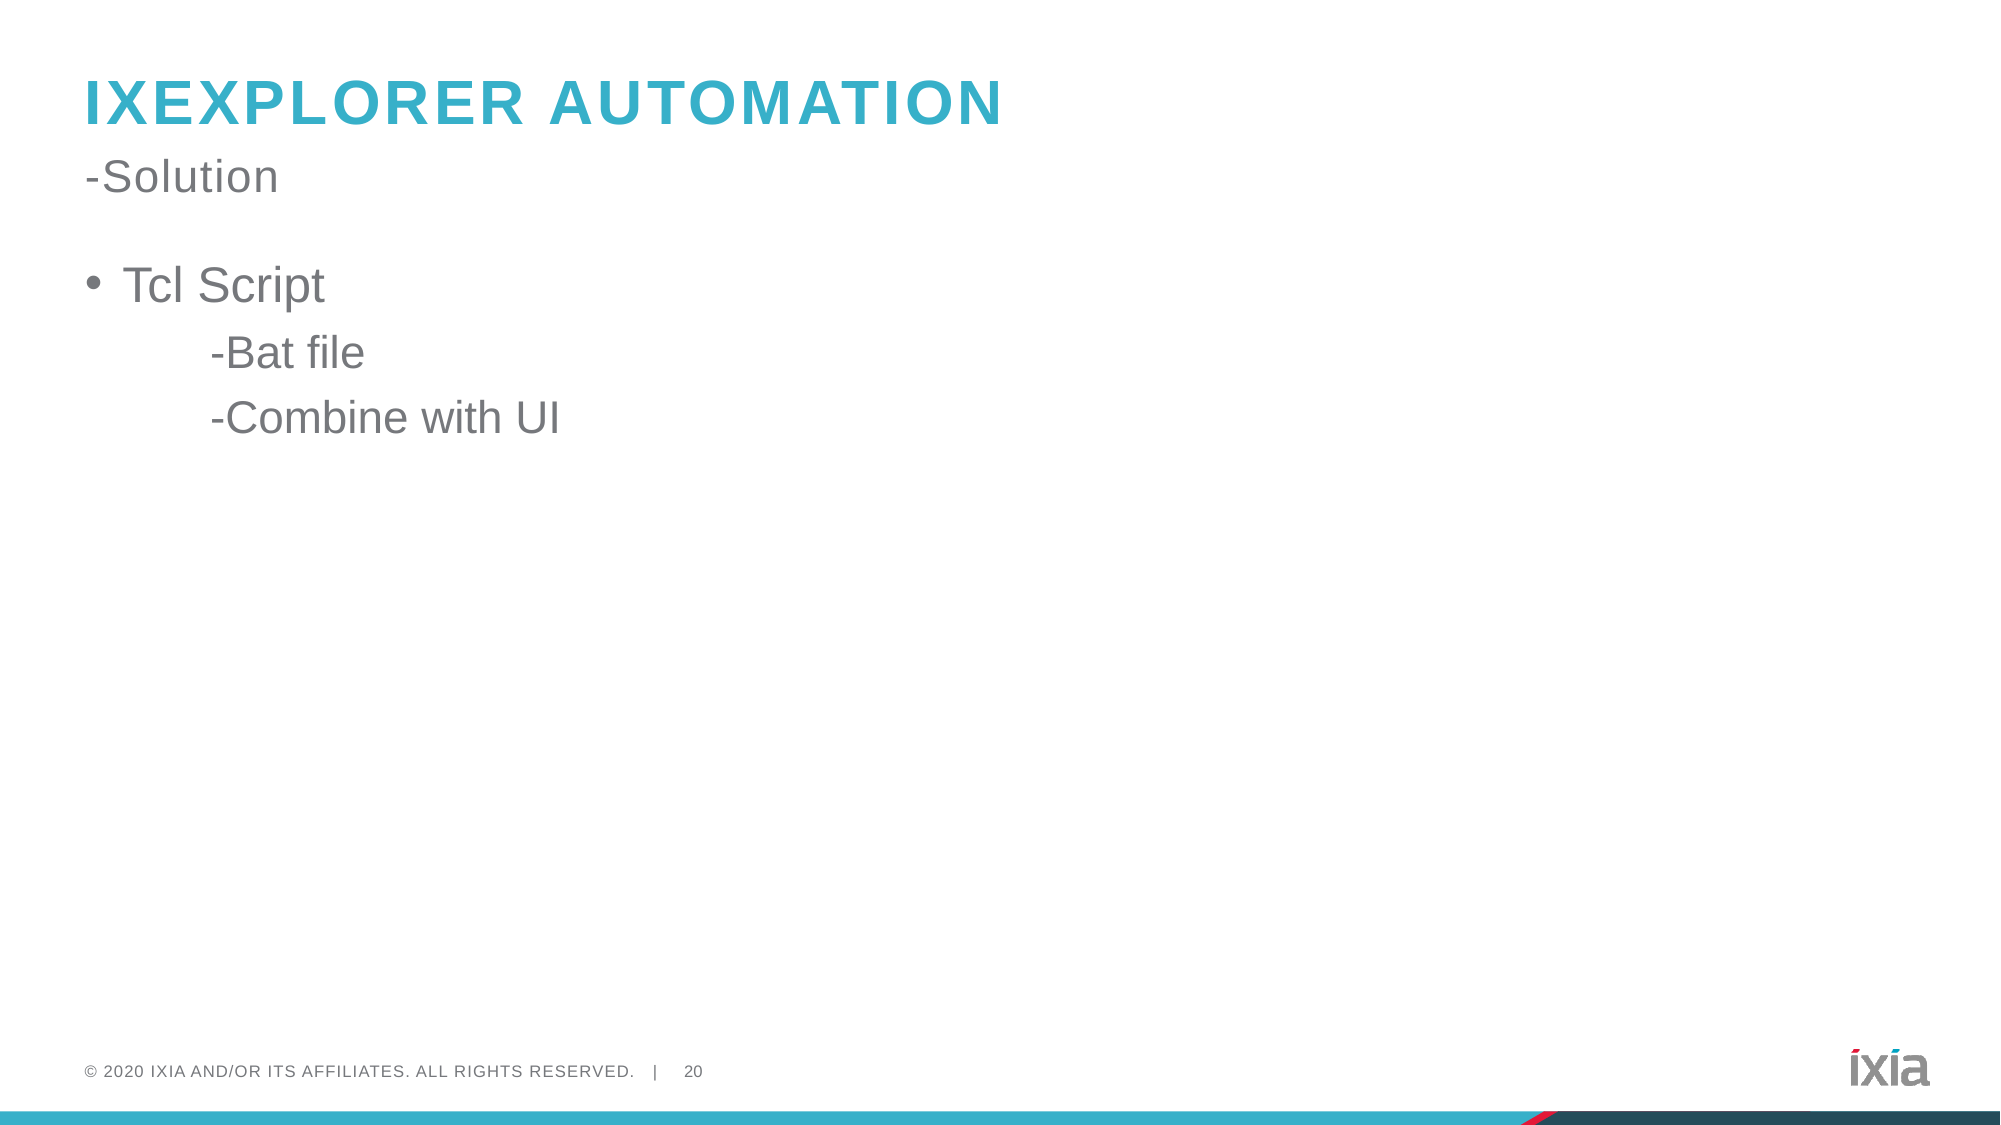

# Ixexplorer automation
-Solution
Tcl Script
-Bat file
-Combine with UI